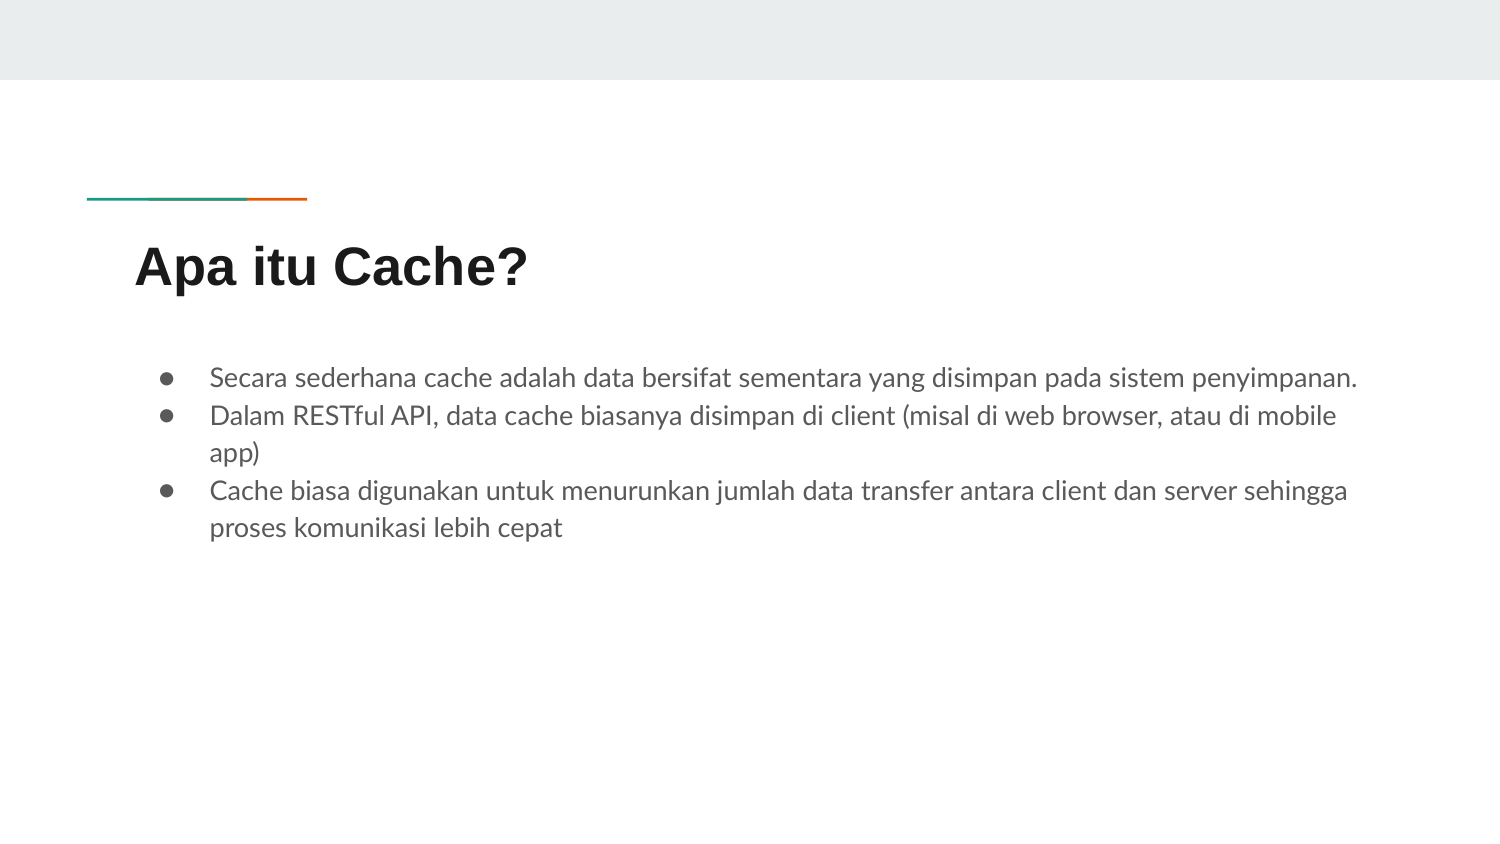

# Apa itu Cache?
Secara sederhana cache adalah data bersifat sementara yang disimpan pada sistem penyimpanan.
Dalam RESTful API, data cache biasanya disimpan di client (misal di web browser, atau di mobile app)
Cache biasa digunakan untuk menurunkan jumlah data transfer antara client dan server sehingga proses komunikasi lebih cepat